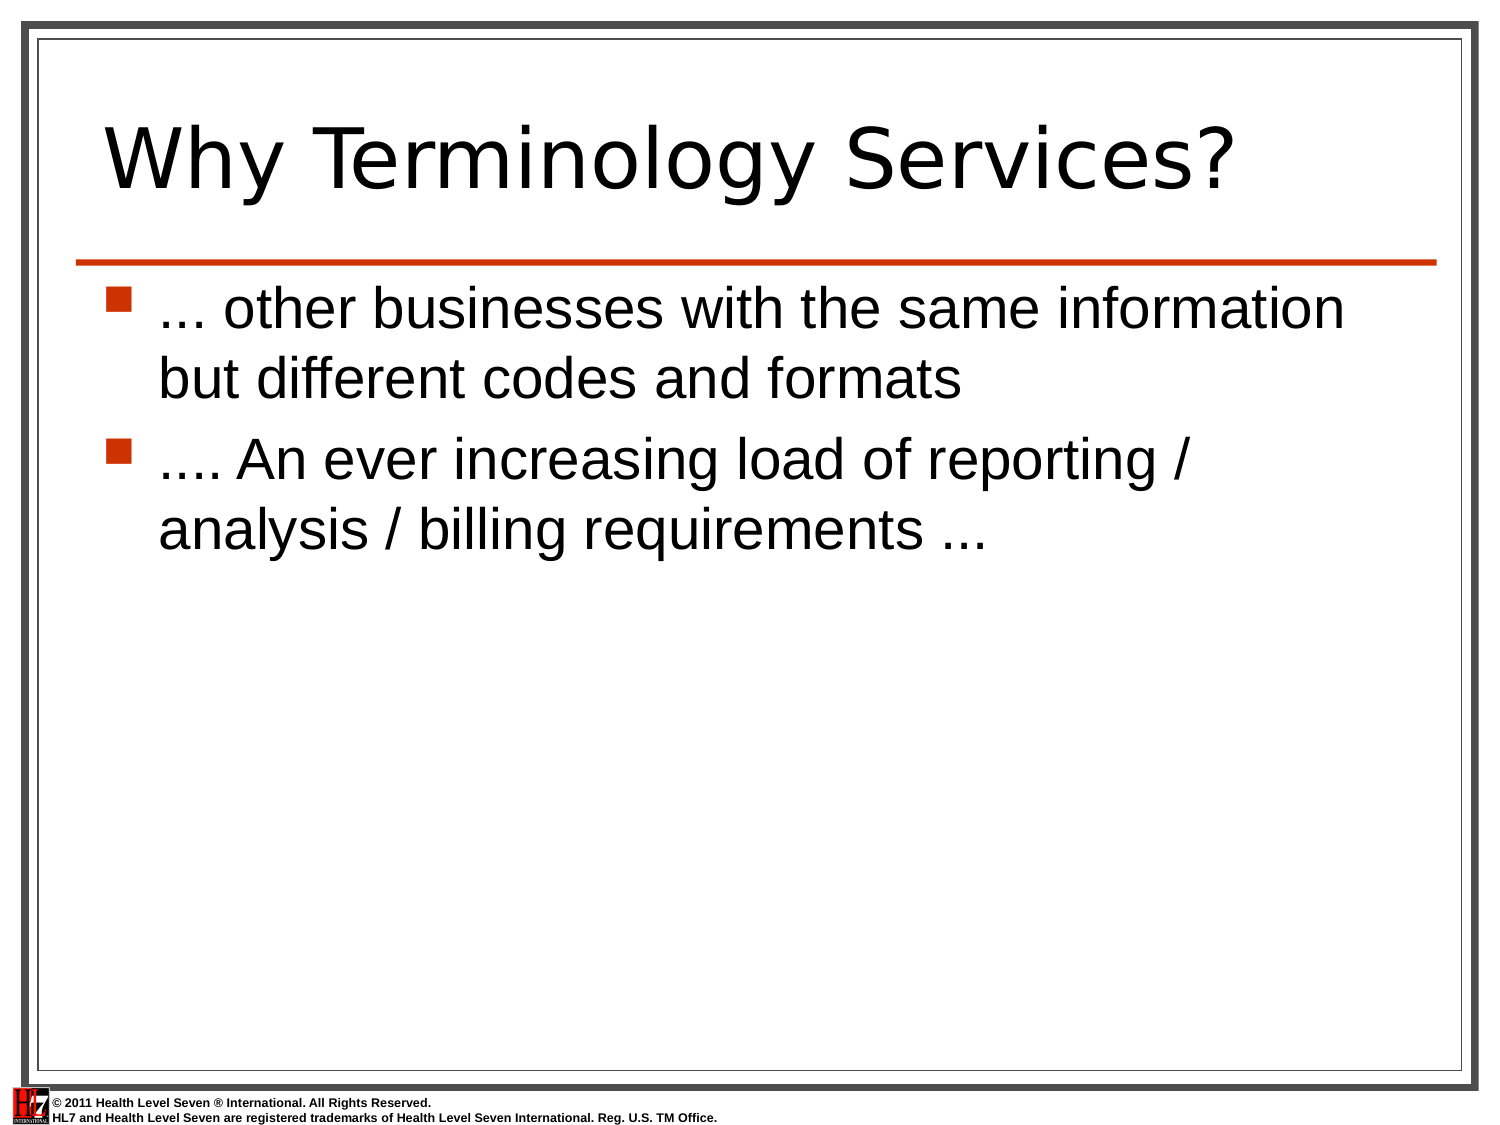

# Why Terminology Services?
... other businesses with the same information but different codes and formats
.... An ever increasing load of reporting / analysis / billing requirements ...